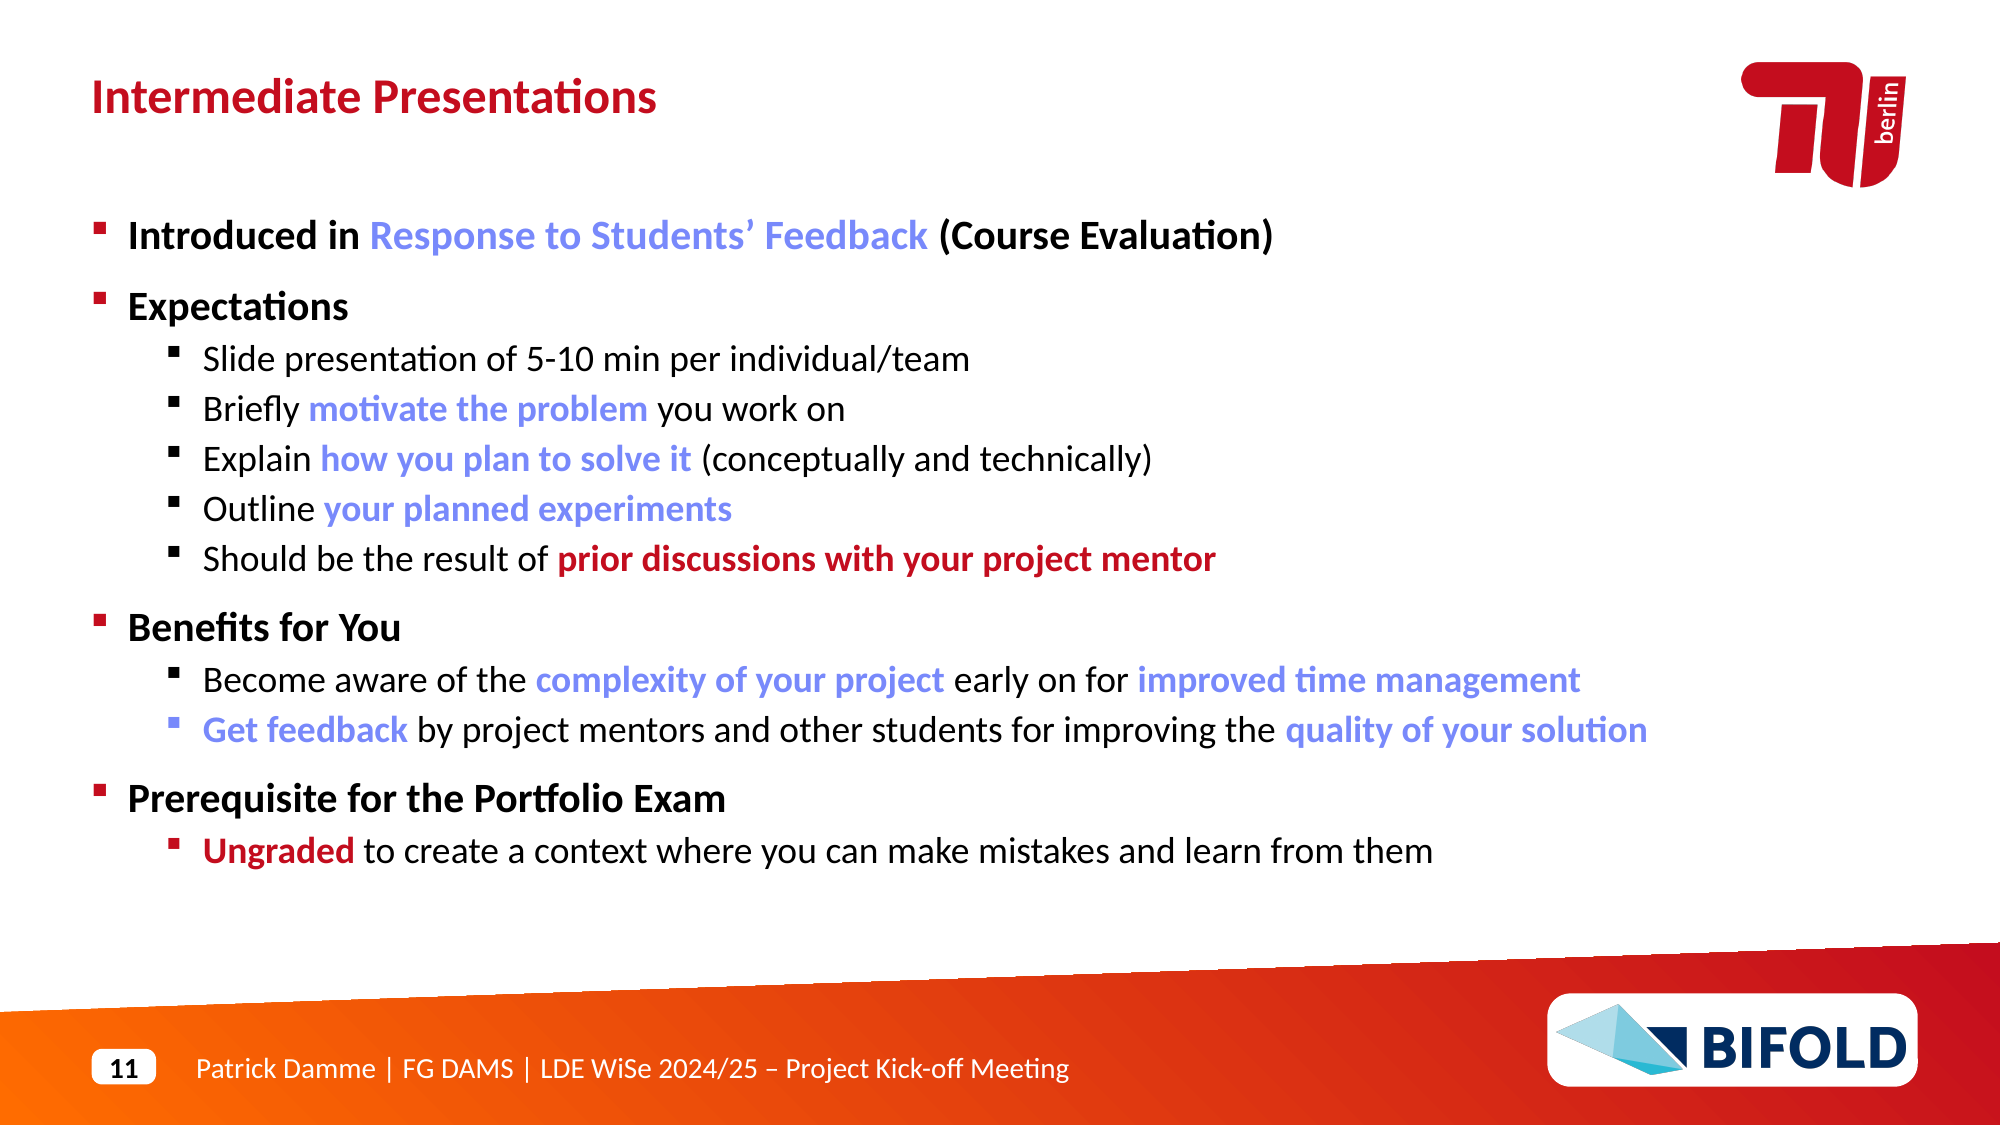

Intermediate Presentations
Introduced in Response to Students’ Feedback (Course Evaluation)
Expectations
Slide presentation of 5-10 min per individual/team
Briefly motivate the problem you work on
Explain how you plan to solve it (conceptually and technically)
Outline your planned experiments
Should be the result of prior discussions with your project mentor
Benefits for You
Become aware of the complexity of your project early on for improved time management
Get feedback by project mentors and other students for improving the quality of your solution
Prerequisite for the Portfolio Exam
Ungraded to create a context where you can make mistakes and learn from them